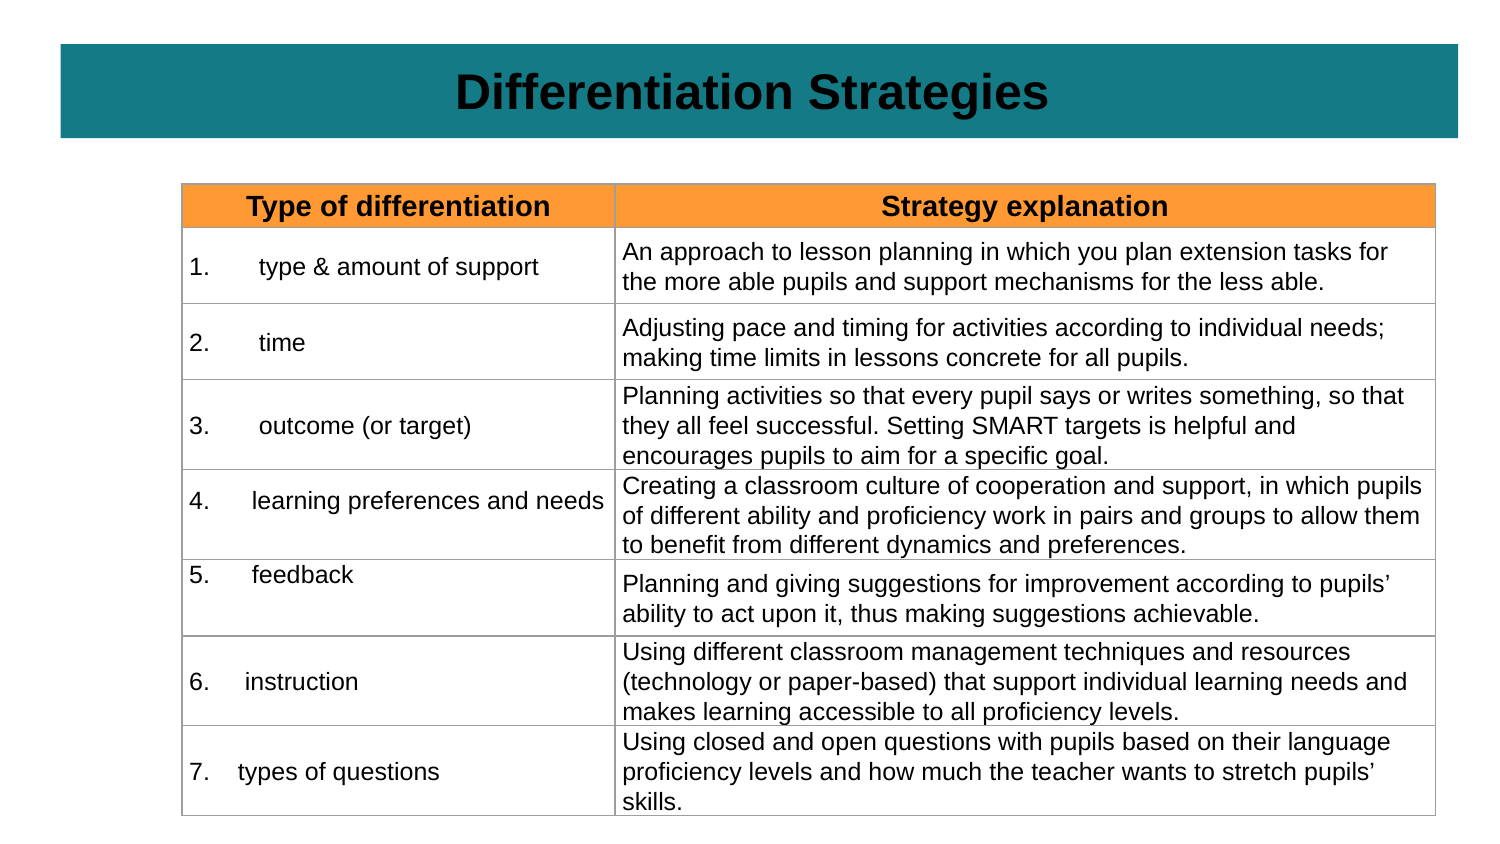

# Differentiation Strategies
| Type of differentiation | Strategy explanation |
| --- | --- |
| 1. type & amount of support | An approach to lesson planning in which you plan extension tasks for the more able pupils and support mechanisms for the less able. |
| 2. time | Adjusting pace and timing for activities according to individual needs; making time limits in lessons concrete for all pupils. |
| 3. outcome (or target) | Planning activities so that every pupil says or writes something, so that they all feel successful. Setting SMART targets is helpful and encourages pupils to aim for a specific goal. |
| 4. learning preferences and needs | Creating a classroom culture of cooperation and support, in which pupils of different ability and proficiency work in pairs and groups to allow them to benefit from different dynamics and preferences. |
| 5. feedback | Planning and giving suggestions for improvement according to pupils’ ability to act upon it, thus making suggestions achievable. |
| 6. instruction | Using different classroom management techniques and resources (technology or paper-based) that support individual learning needs and makes learning accessible to all proficiency levels. |
| 7. types of questions | Using closed and open questions with pupils based on their language proficiency levels and how much the teacher wants to stretch pupils’ skills. |